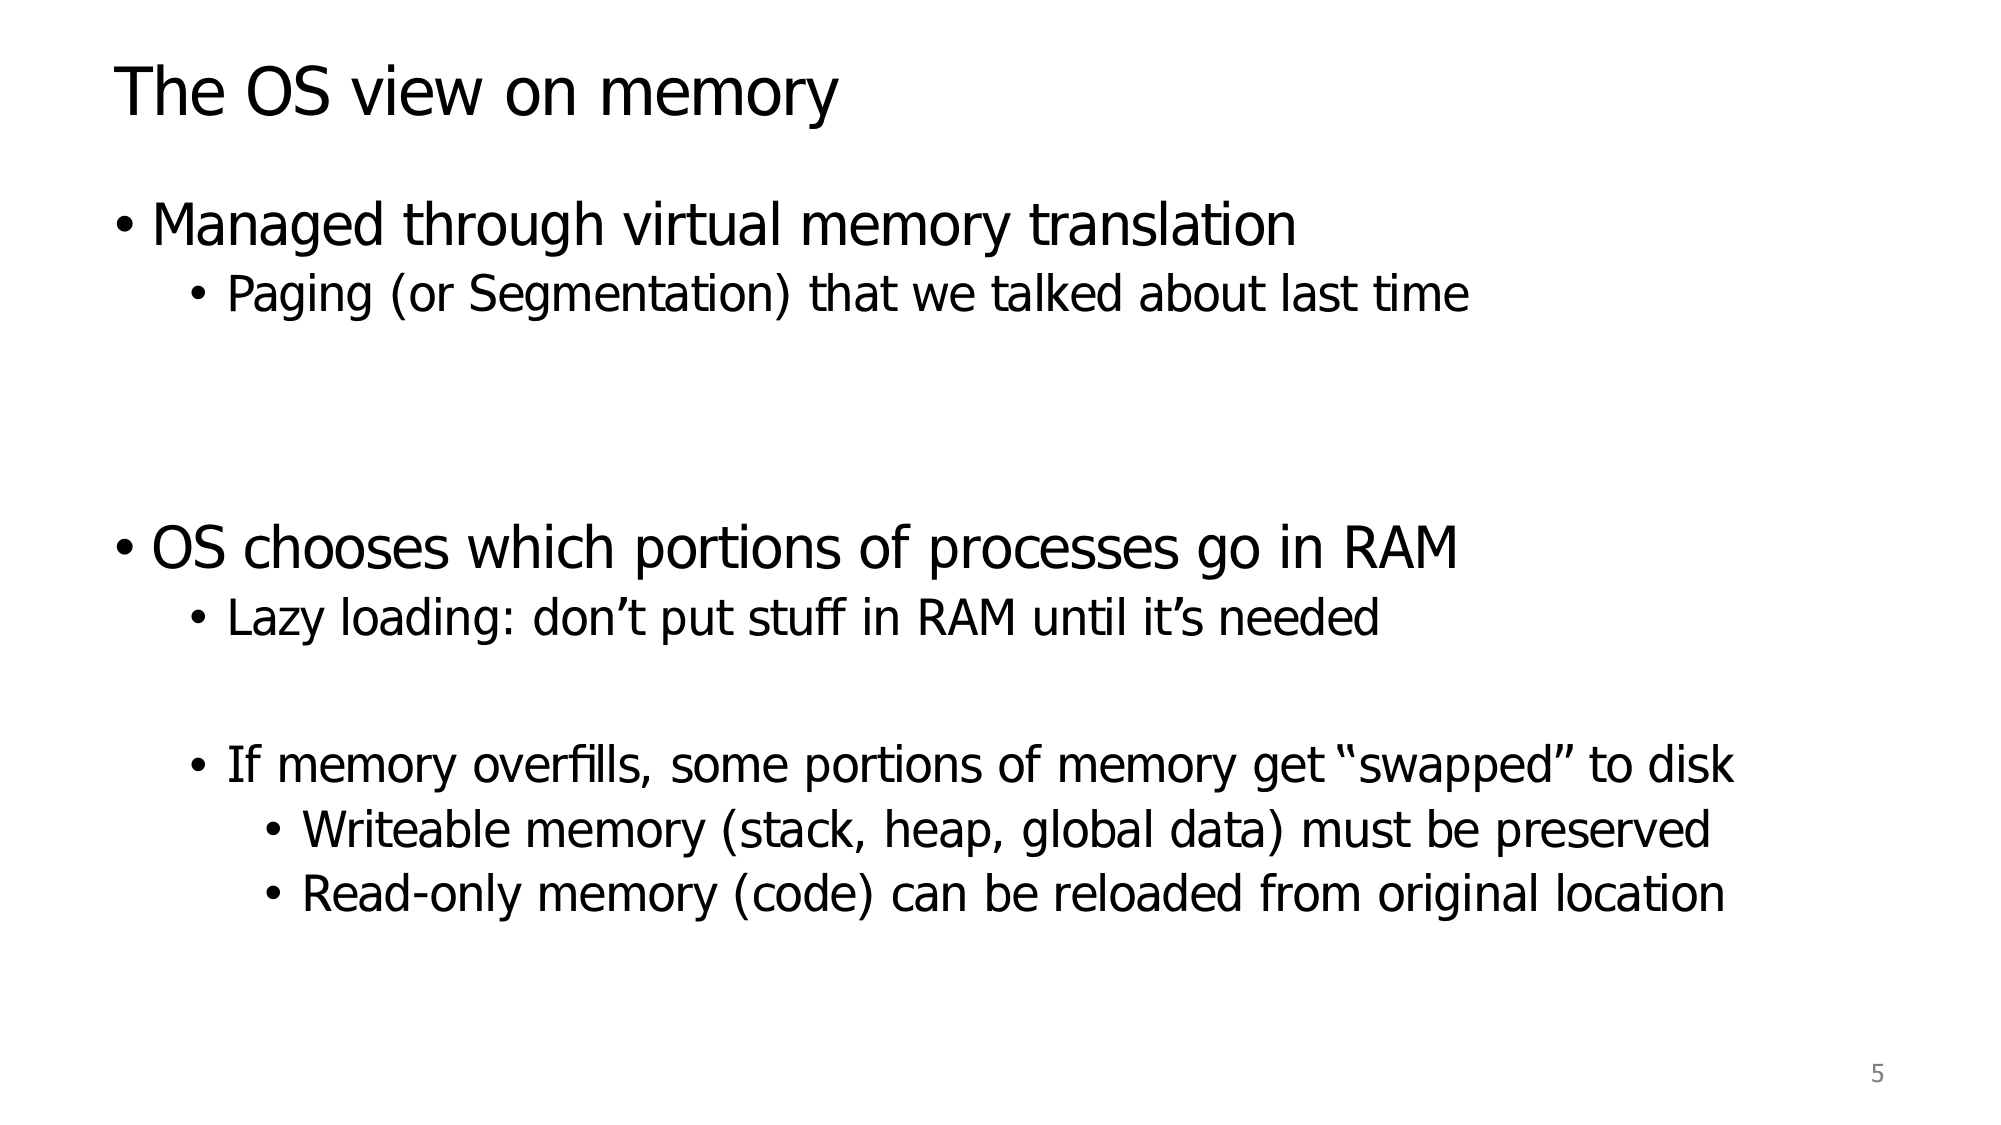

# The OS view on memory
Managed through virtual memory translation
Paging (or Segmentation) that we talked about last time

OS chooses which portions of processes go in RAM
Lazy loading: don’t put stuff in RAM until it’s needed

If memory overfills, some portions of memory get “swapped” to disk
Writeable memory (stack, heap, global data) must be preserved
Read-only memory (code) can be reloaded from original location
5